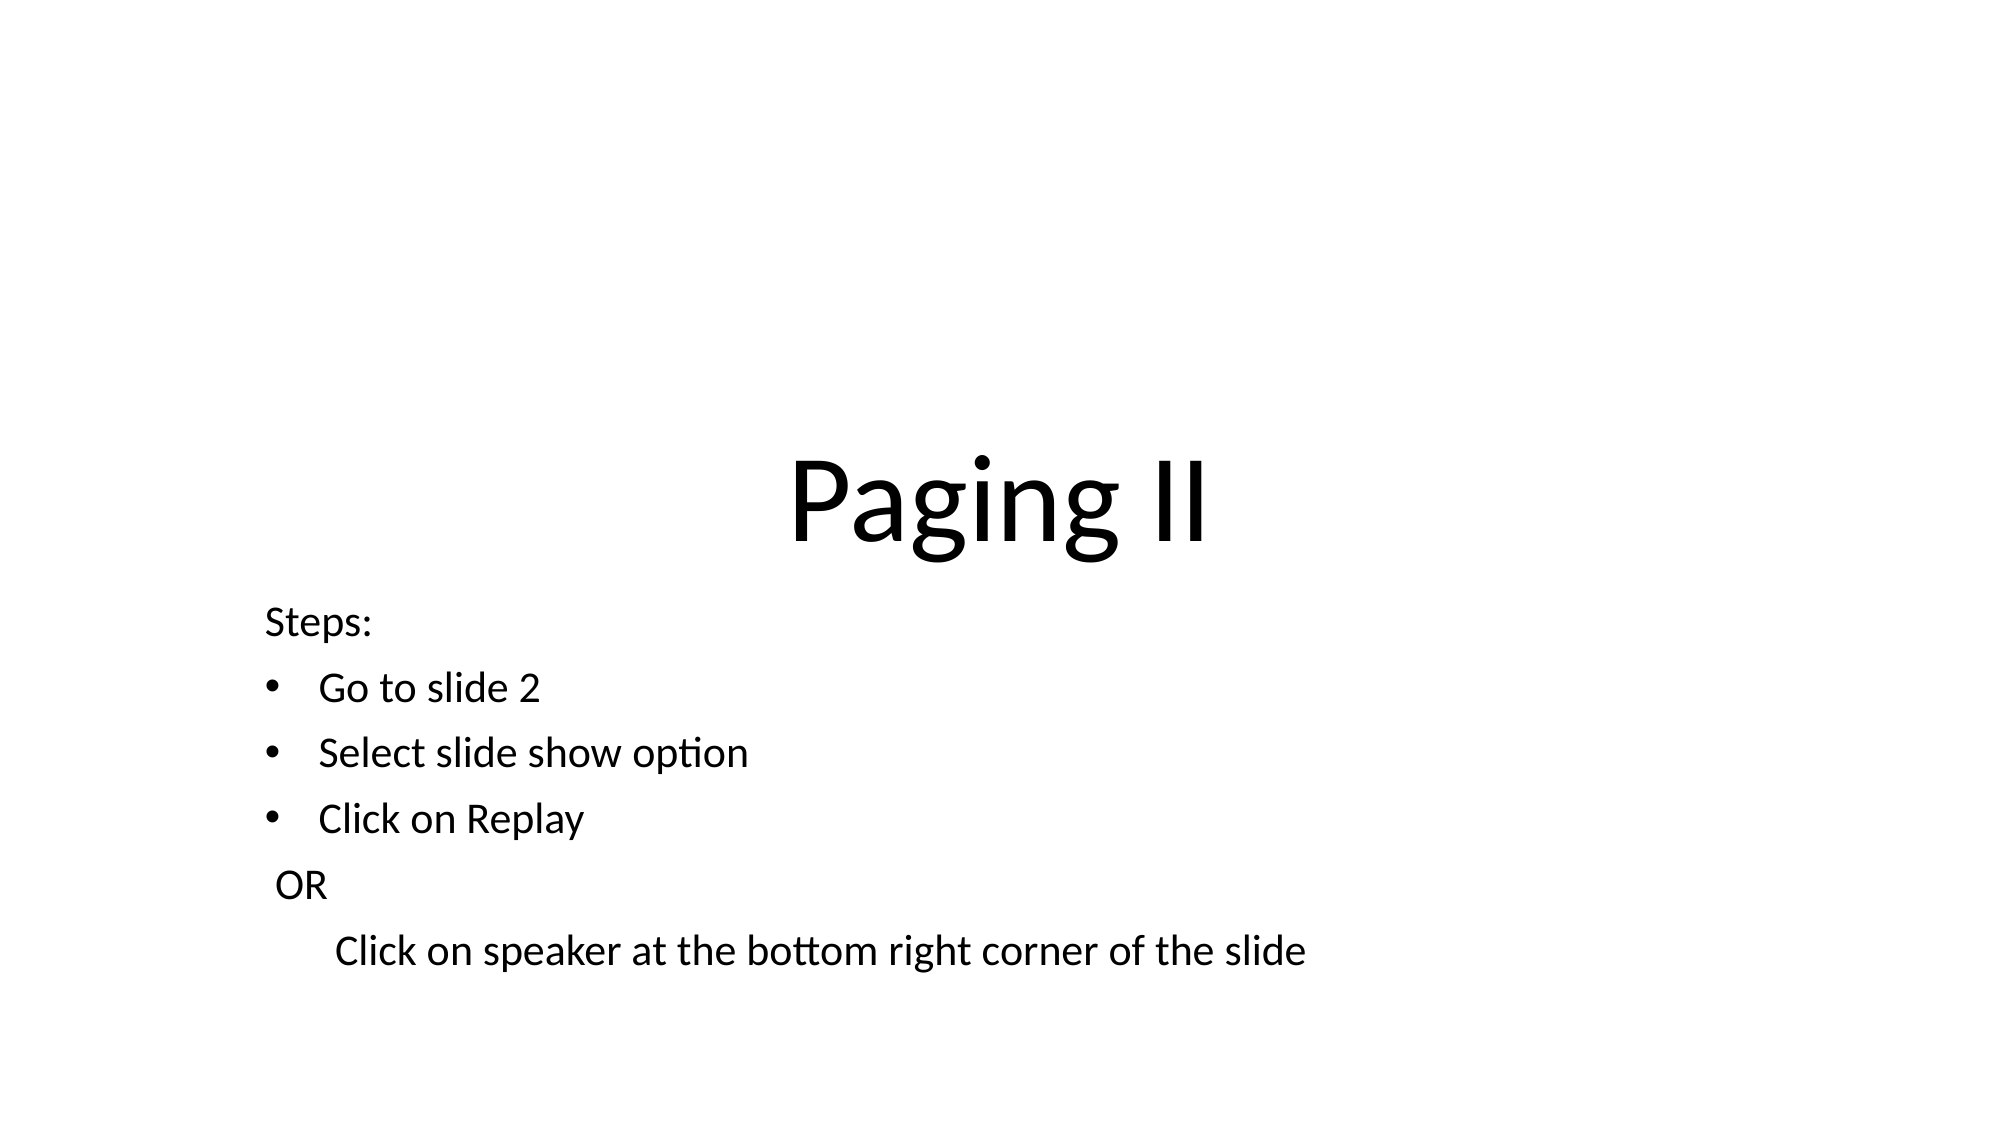

# Paging II
Steps:
Go to slide 2
Select slide show option
Click on Replay
 OR
       Click on speaker at the bottom right corner of the slide